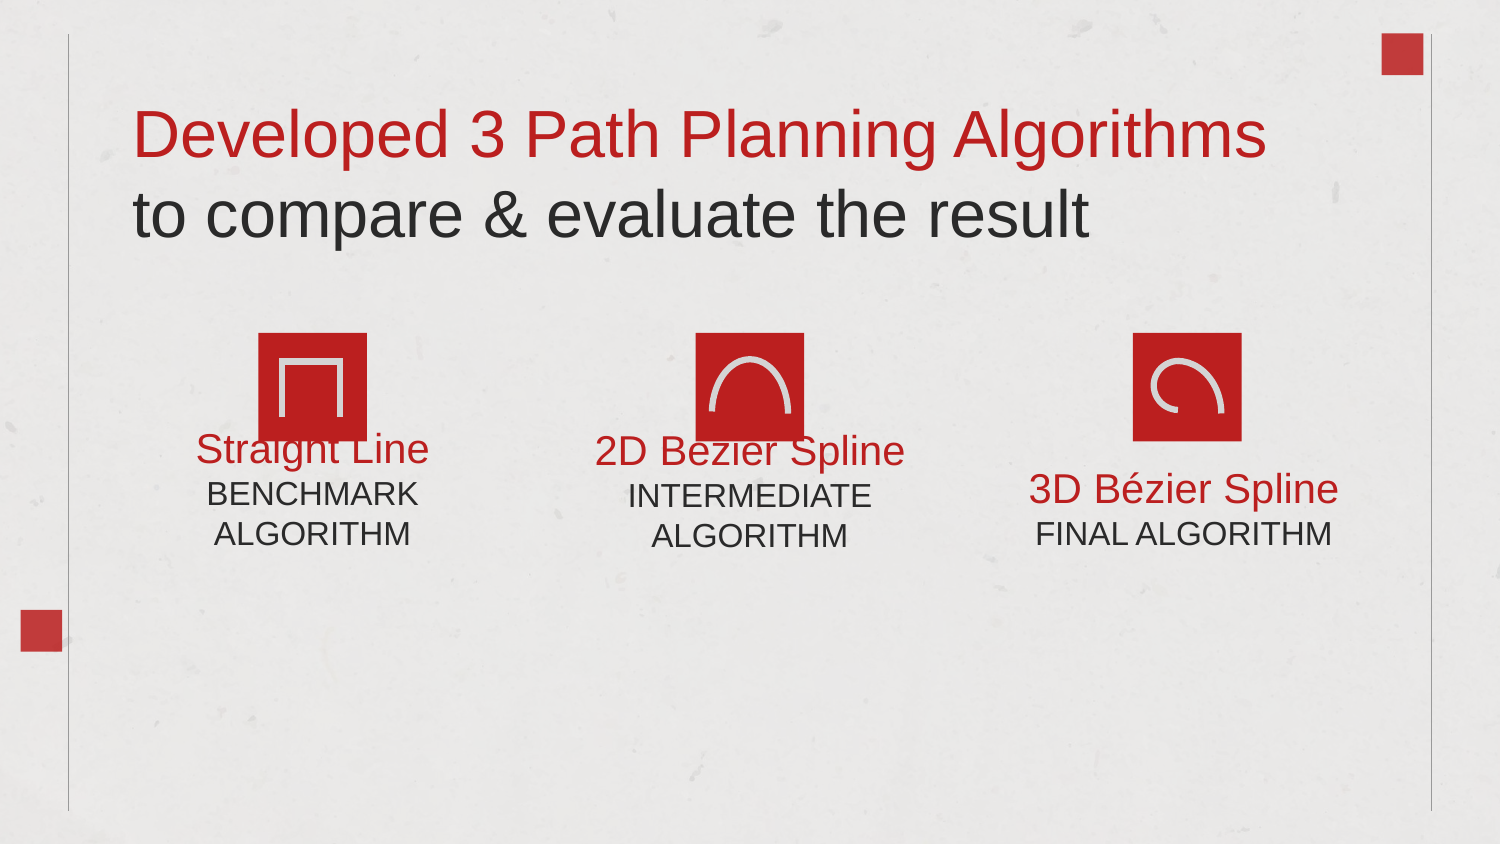

# Developed 3 Path Planning Algorithms to compare & evaluate the result

Straight Line
BENCHMARK ALGORITHM
3D Bézier Spline
FINAL ALGORITHM
2D Bézier Spline
INTERMEDIATE ALGORITHM